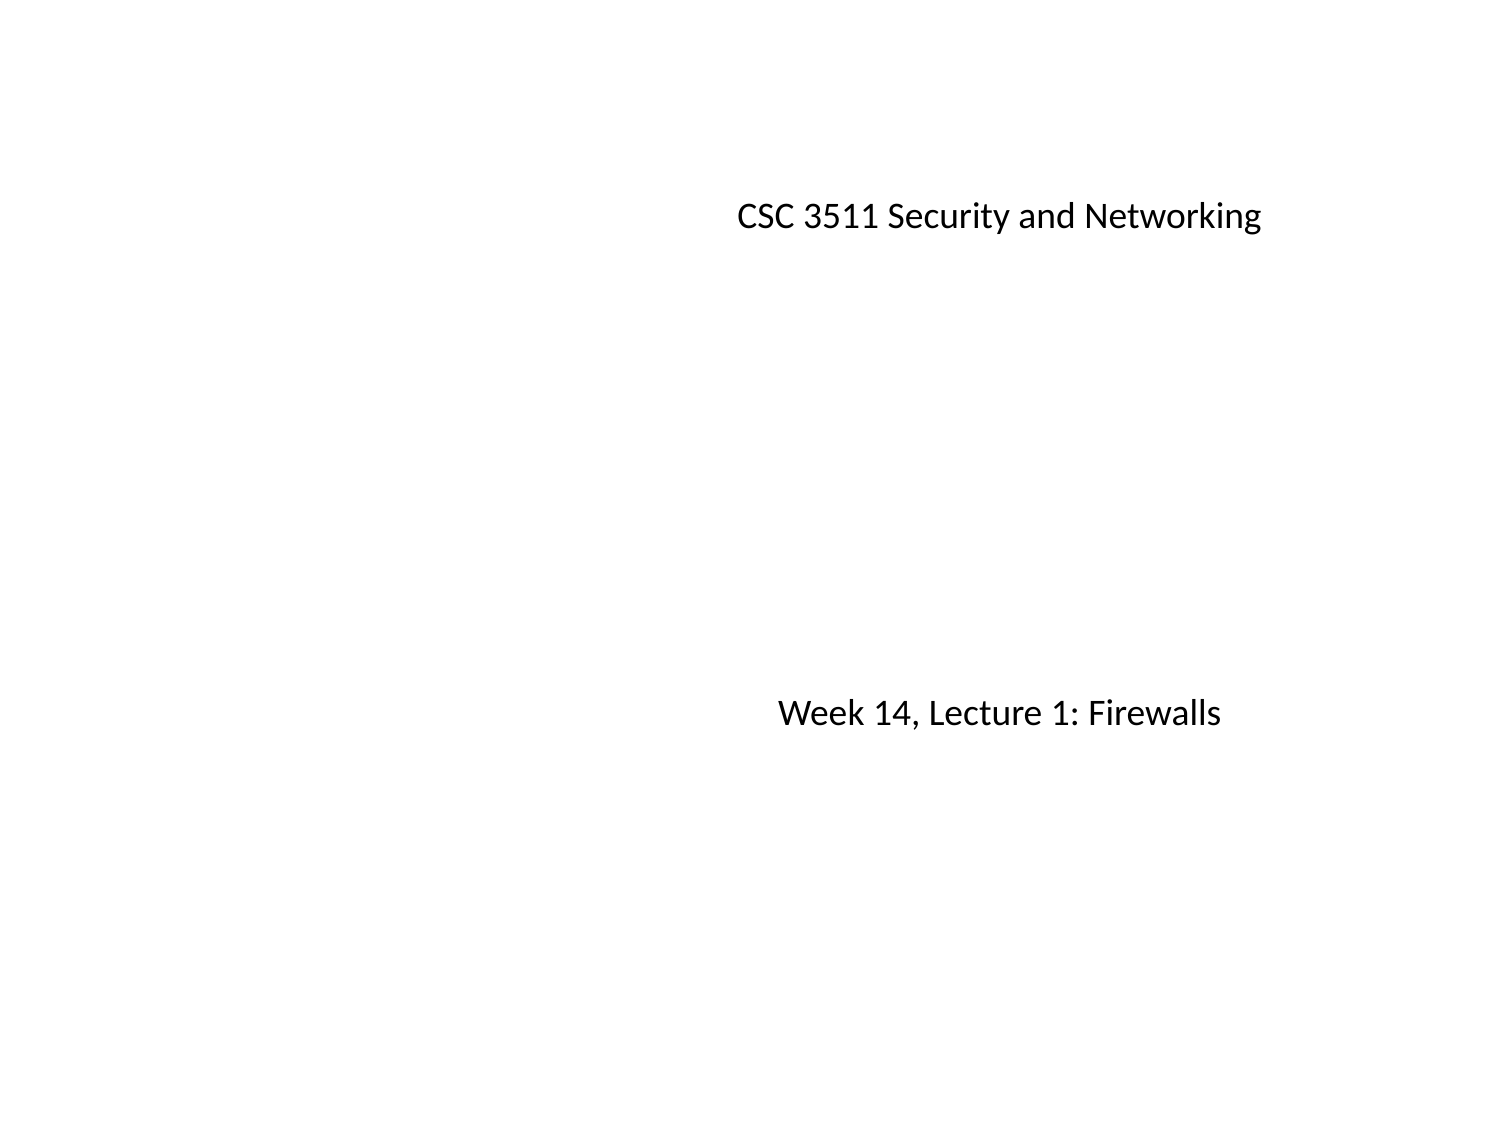

CSC 3511 Security and Networking

Week 14, Lecture 1: Firewalls